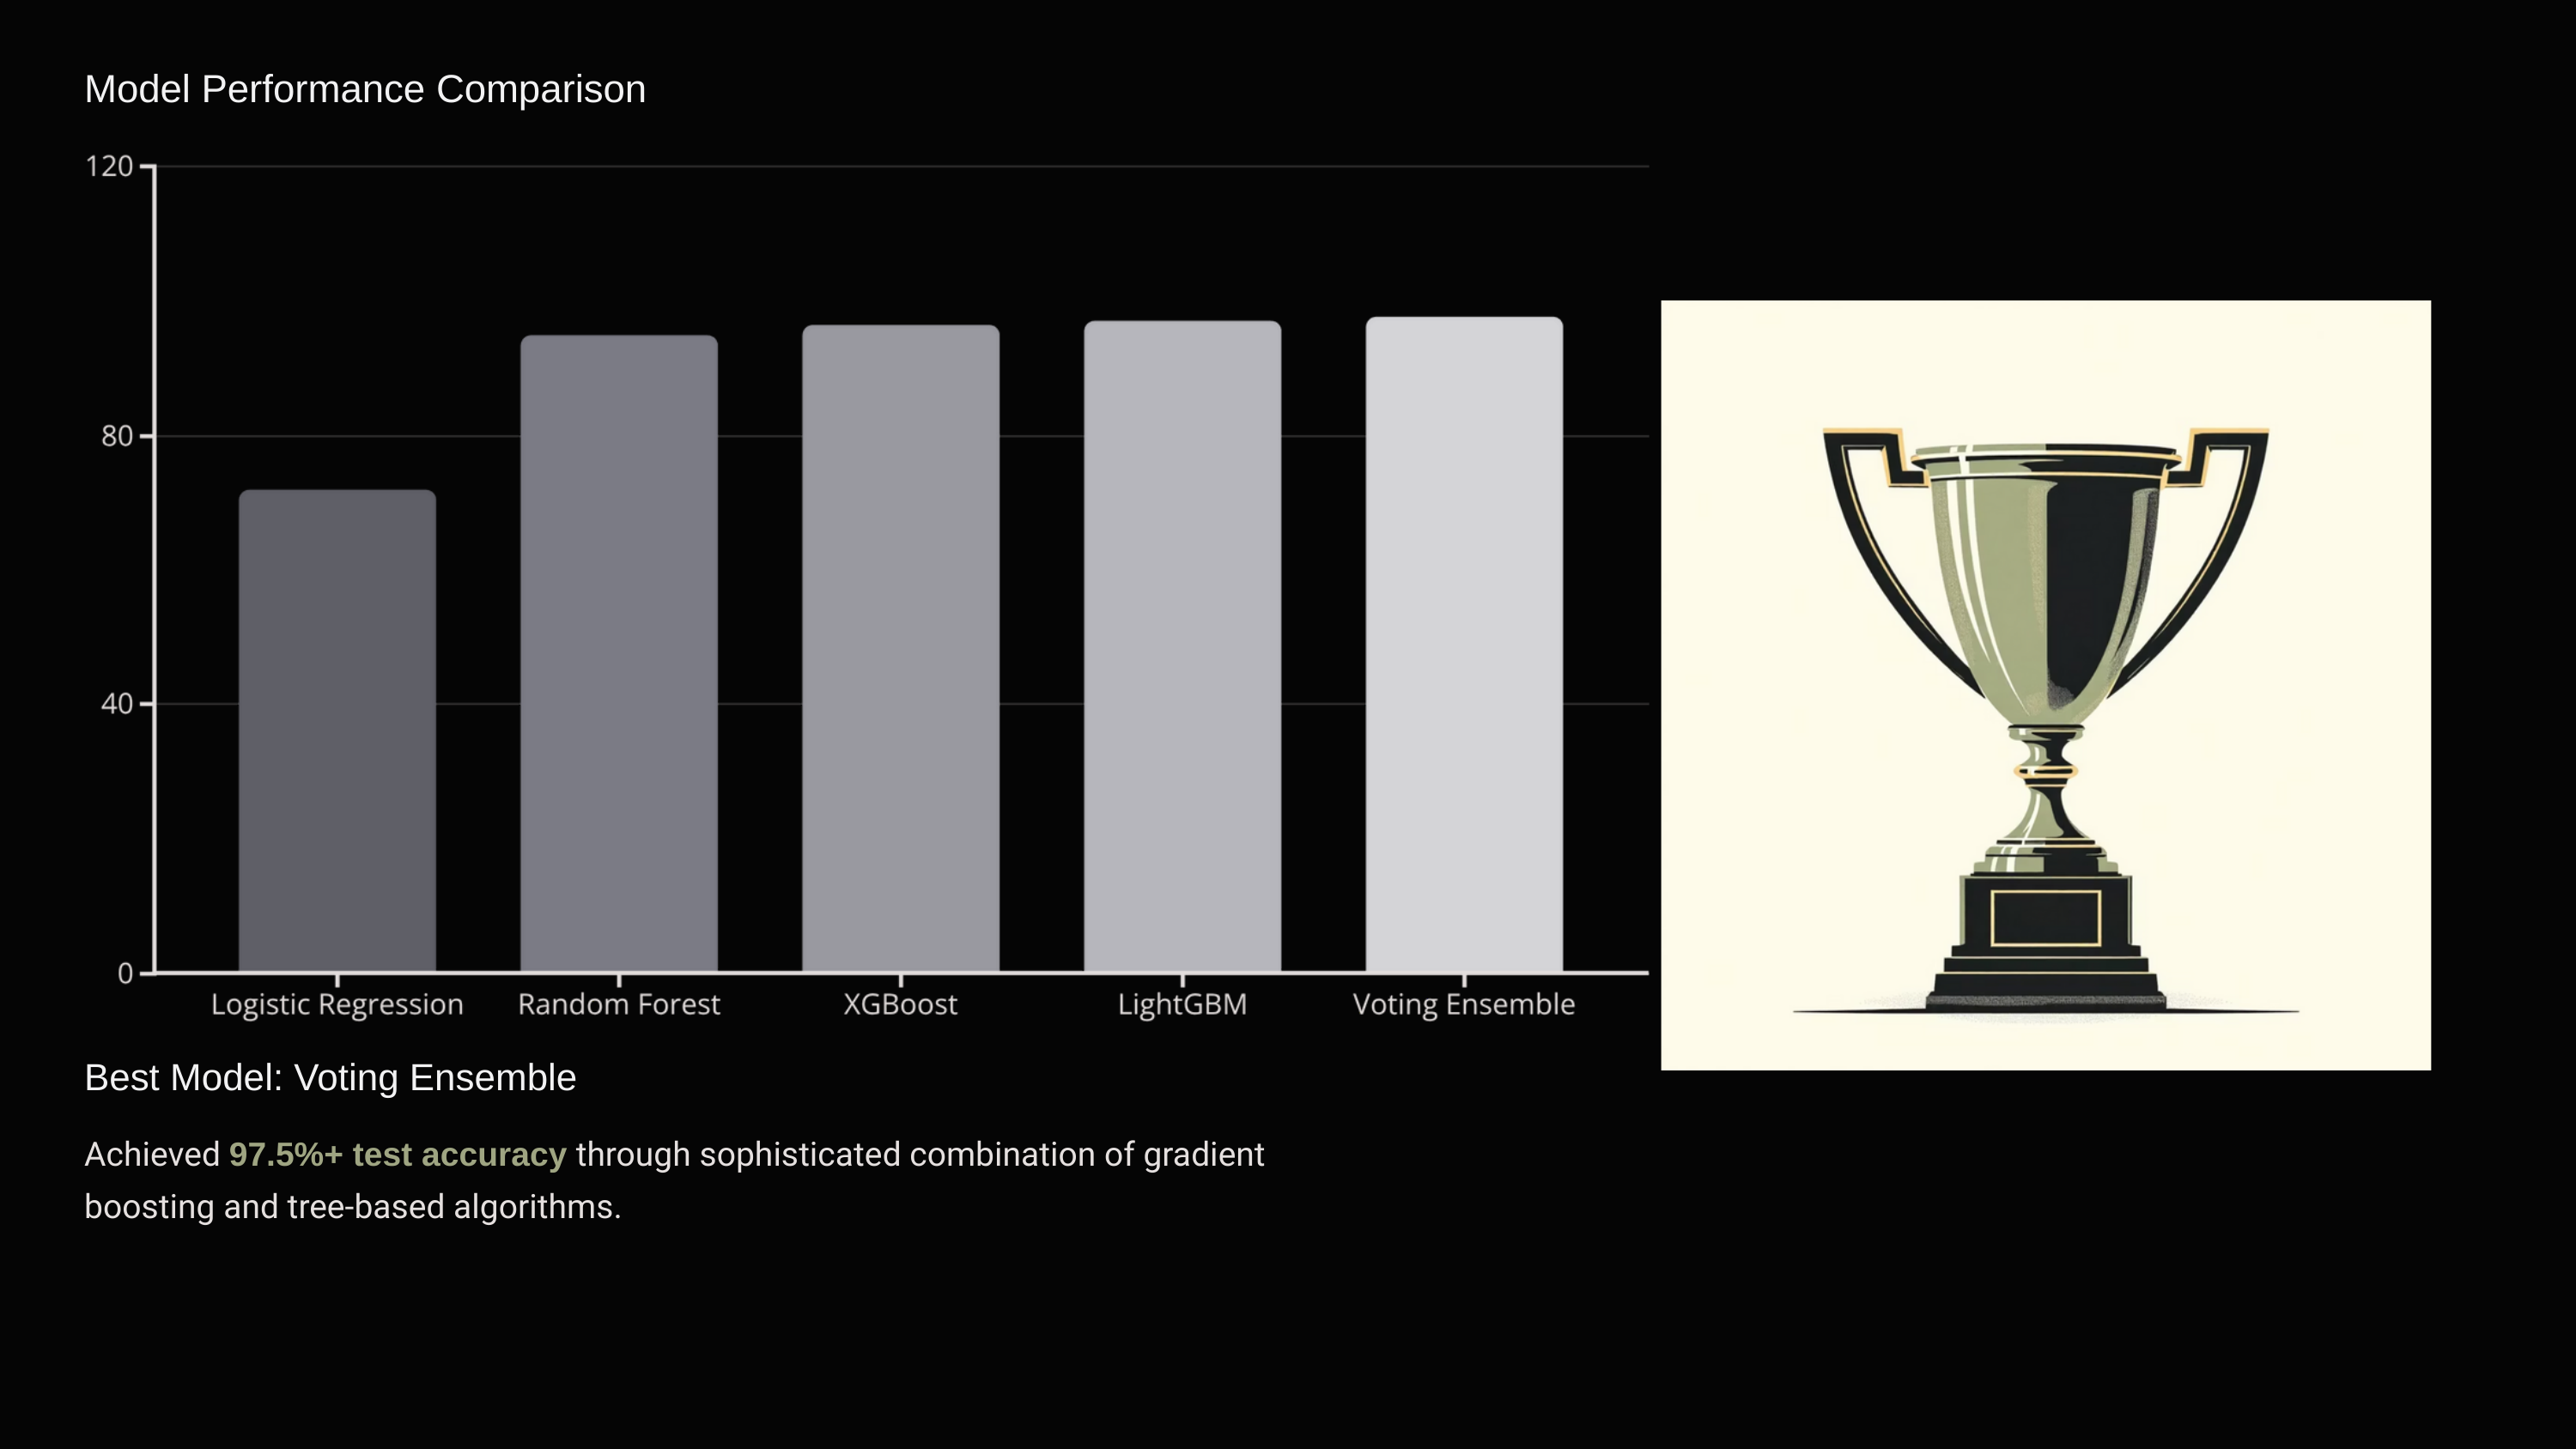

Model Performance Comparison

Best Model: Voting Ensemble
Achieved 97.5%+ test accuracy through sophisticated combination of gradient boosting and tree-based algorithms.